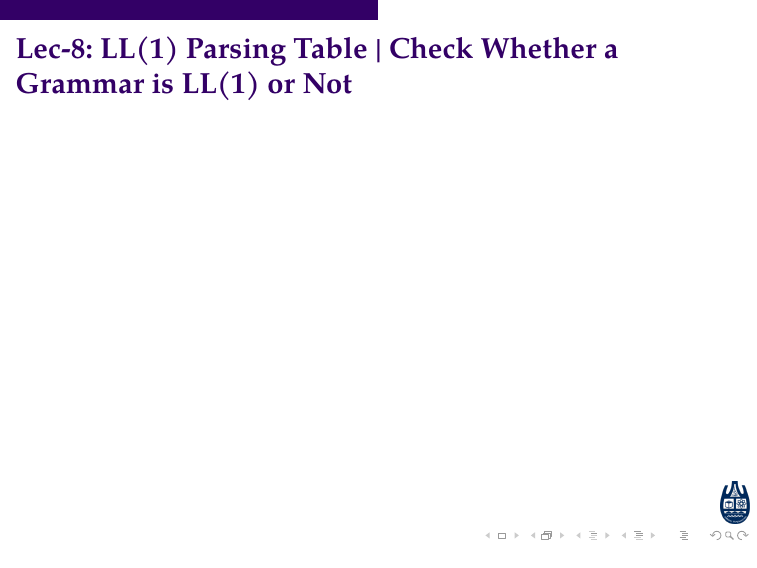

# Lec-8: LL(1) Parsing Table | Check Whether a Grammar is LL(1) or Not